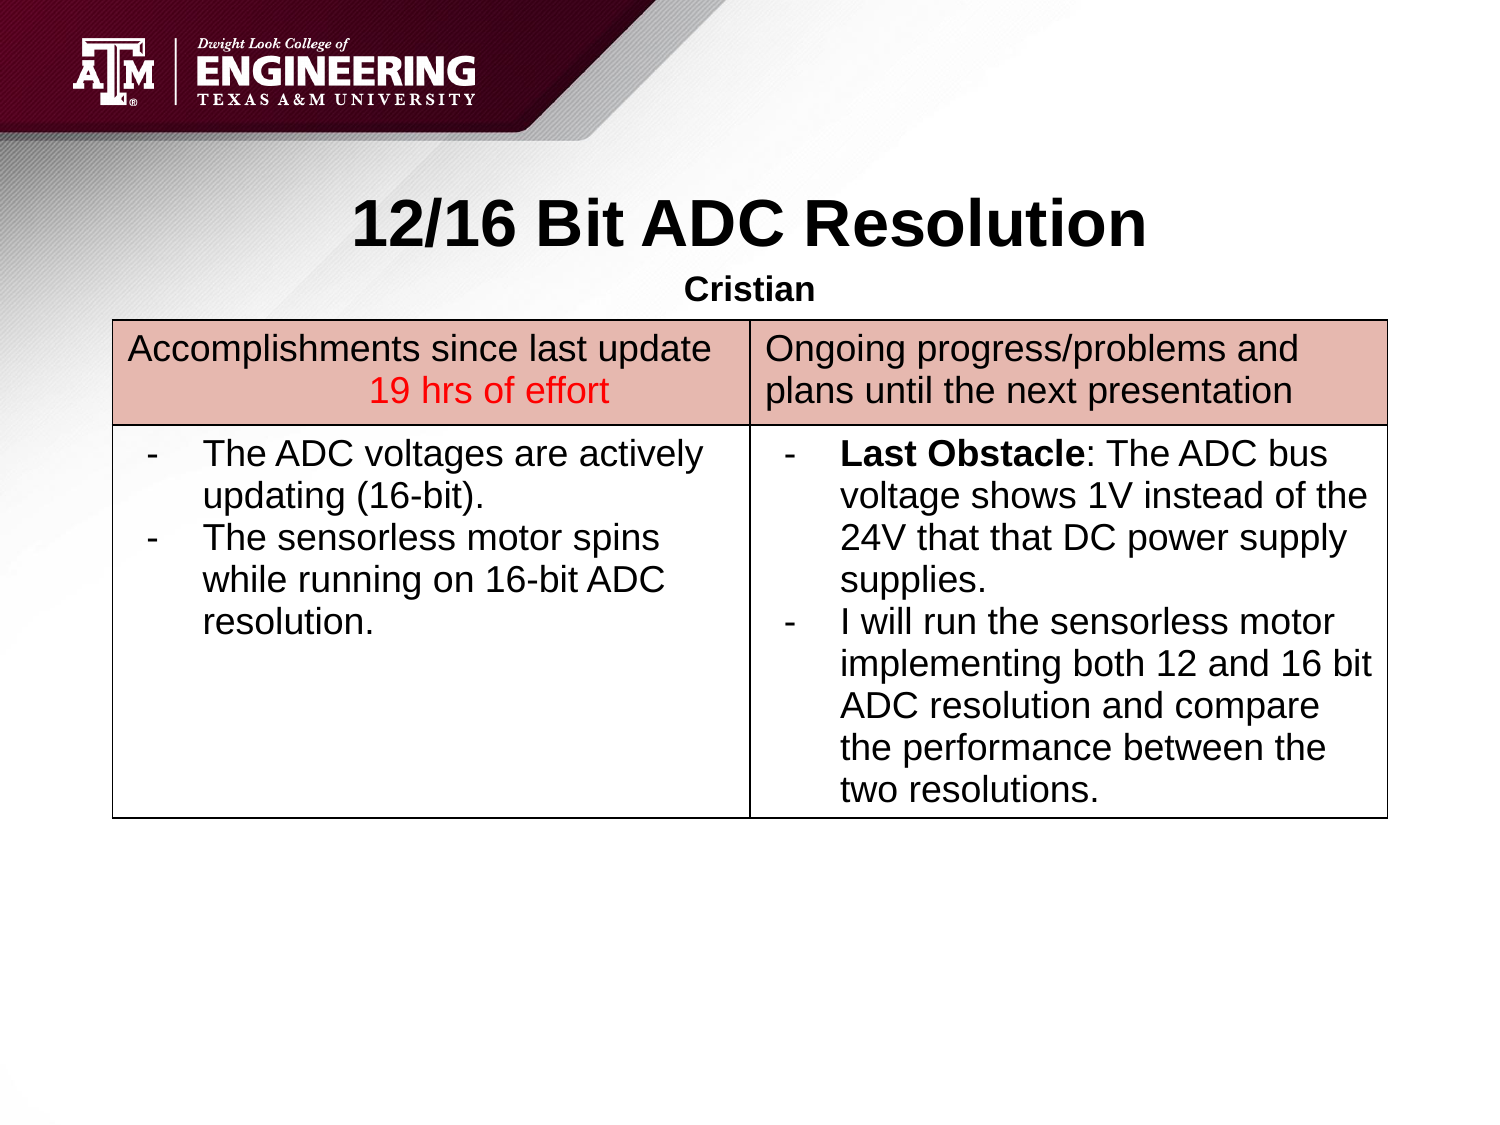

# 12/16 Bit ADC Resolution
Cristian
| Accomplishments since last update 19 hrs of effort | Ongoing progress/problems and plans until the next presentation |
| --- | --- |
| The ADC voltages are actively updating (16-bit). The sensorless motor spins while running on 16-bit ADC resolution. | Last Obstacle: The ADC bus voltage shows 1V instead of the 24V that that DC power supply supplies. I will run the sensorless motor implementing both 12 and 16 bit ADC resolution and compare the performance between the two resolutions. |